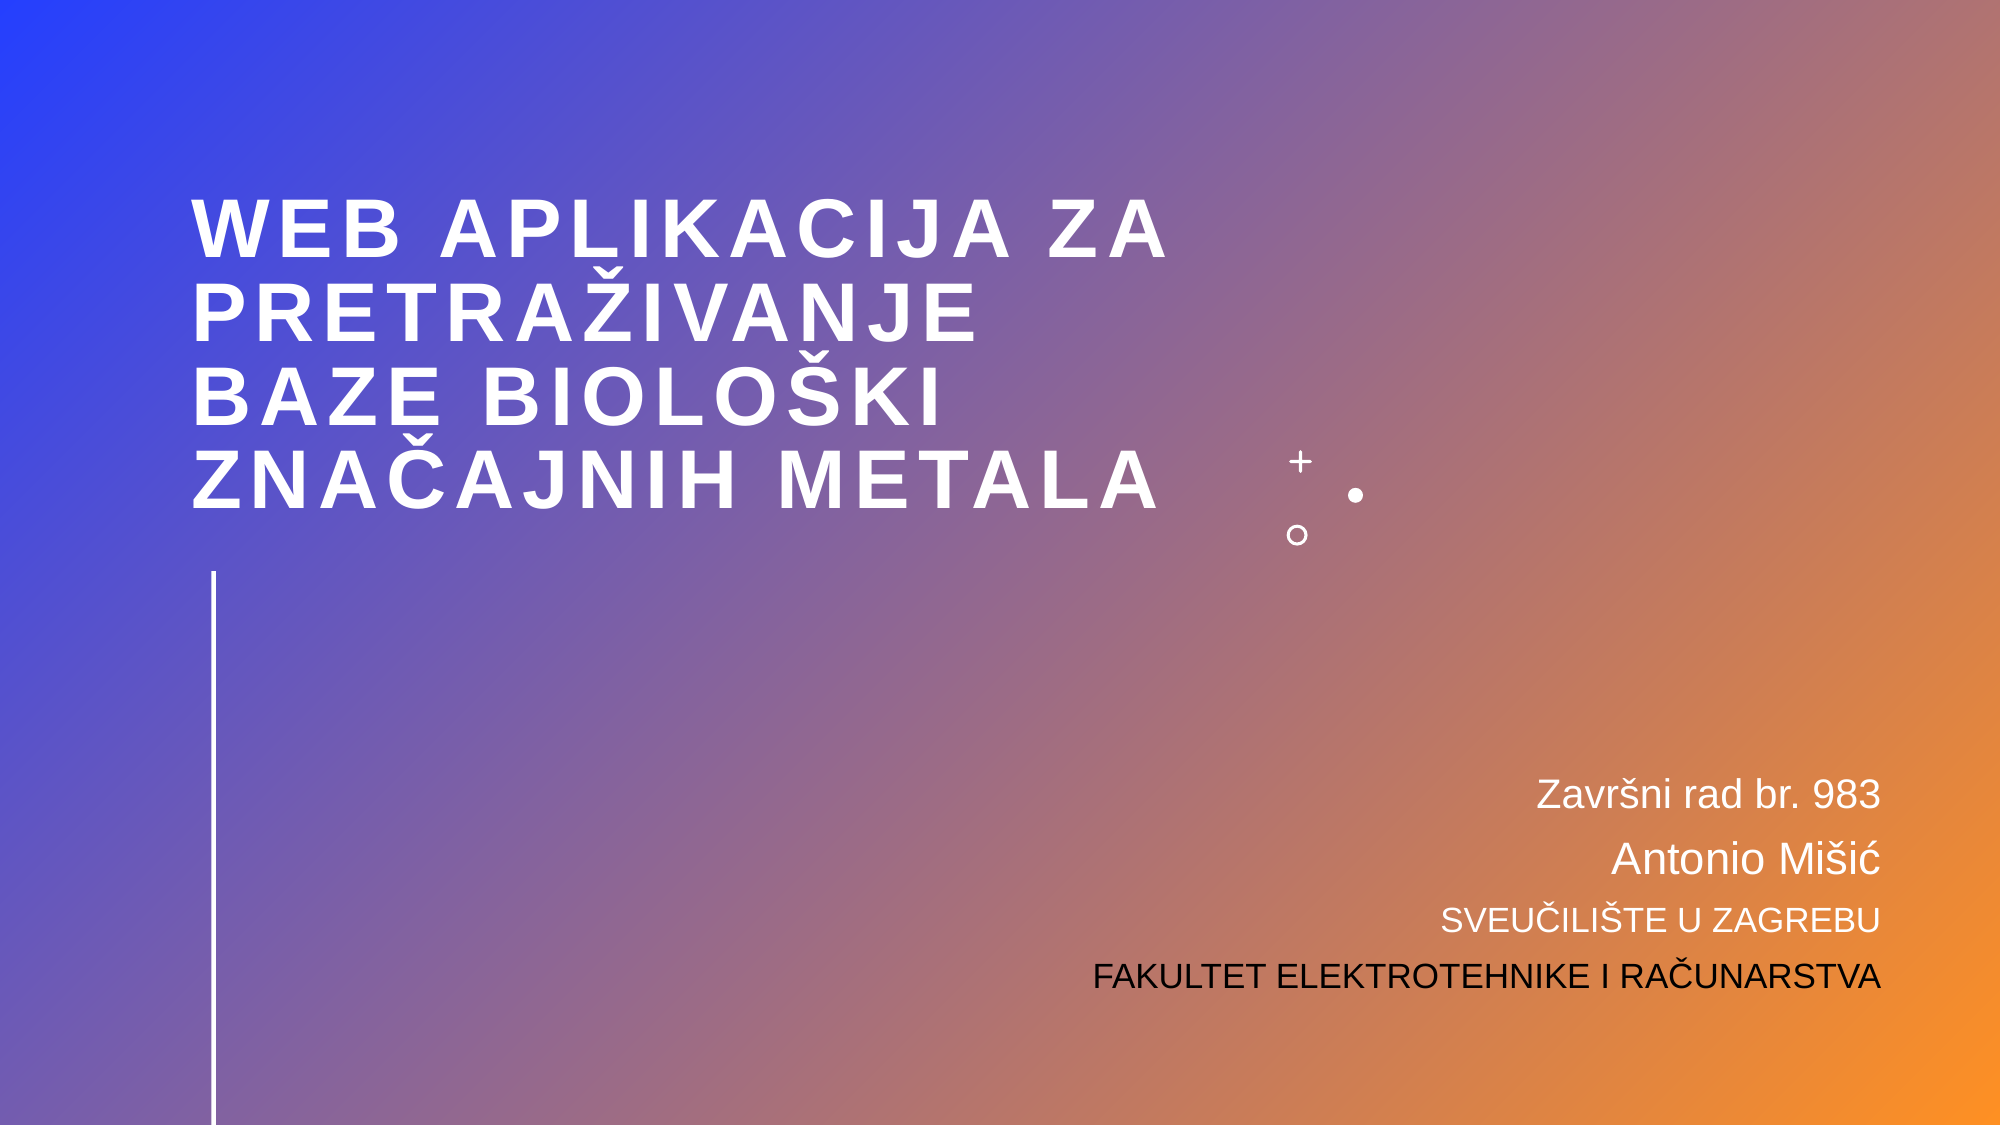

# Web aplikacija za pretraživanje baze biološki značajnih metala
Završni rad br. 983
Antonio Mišić
SVEUČILIŠTE U ZAGREBU
 FAKULTET ELEKTROTEHNIKE I RAČUNARSTVA